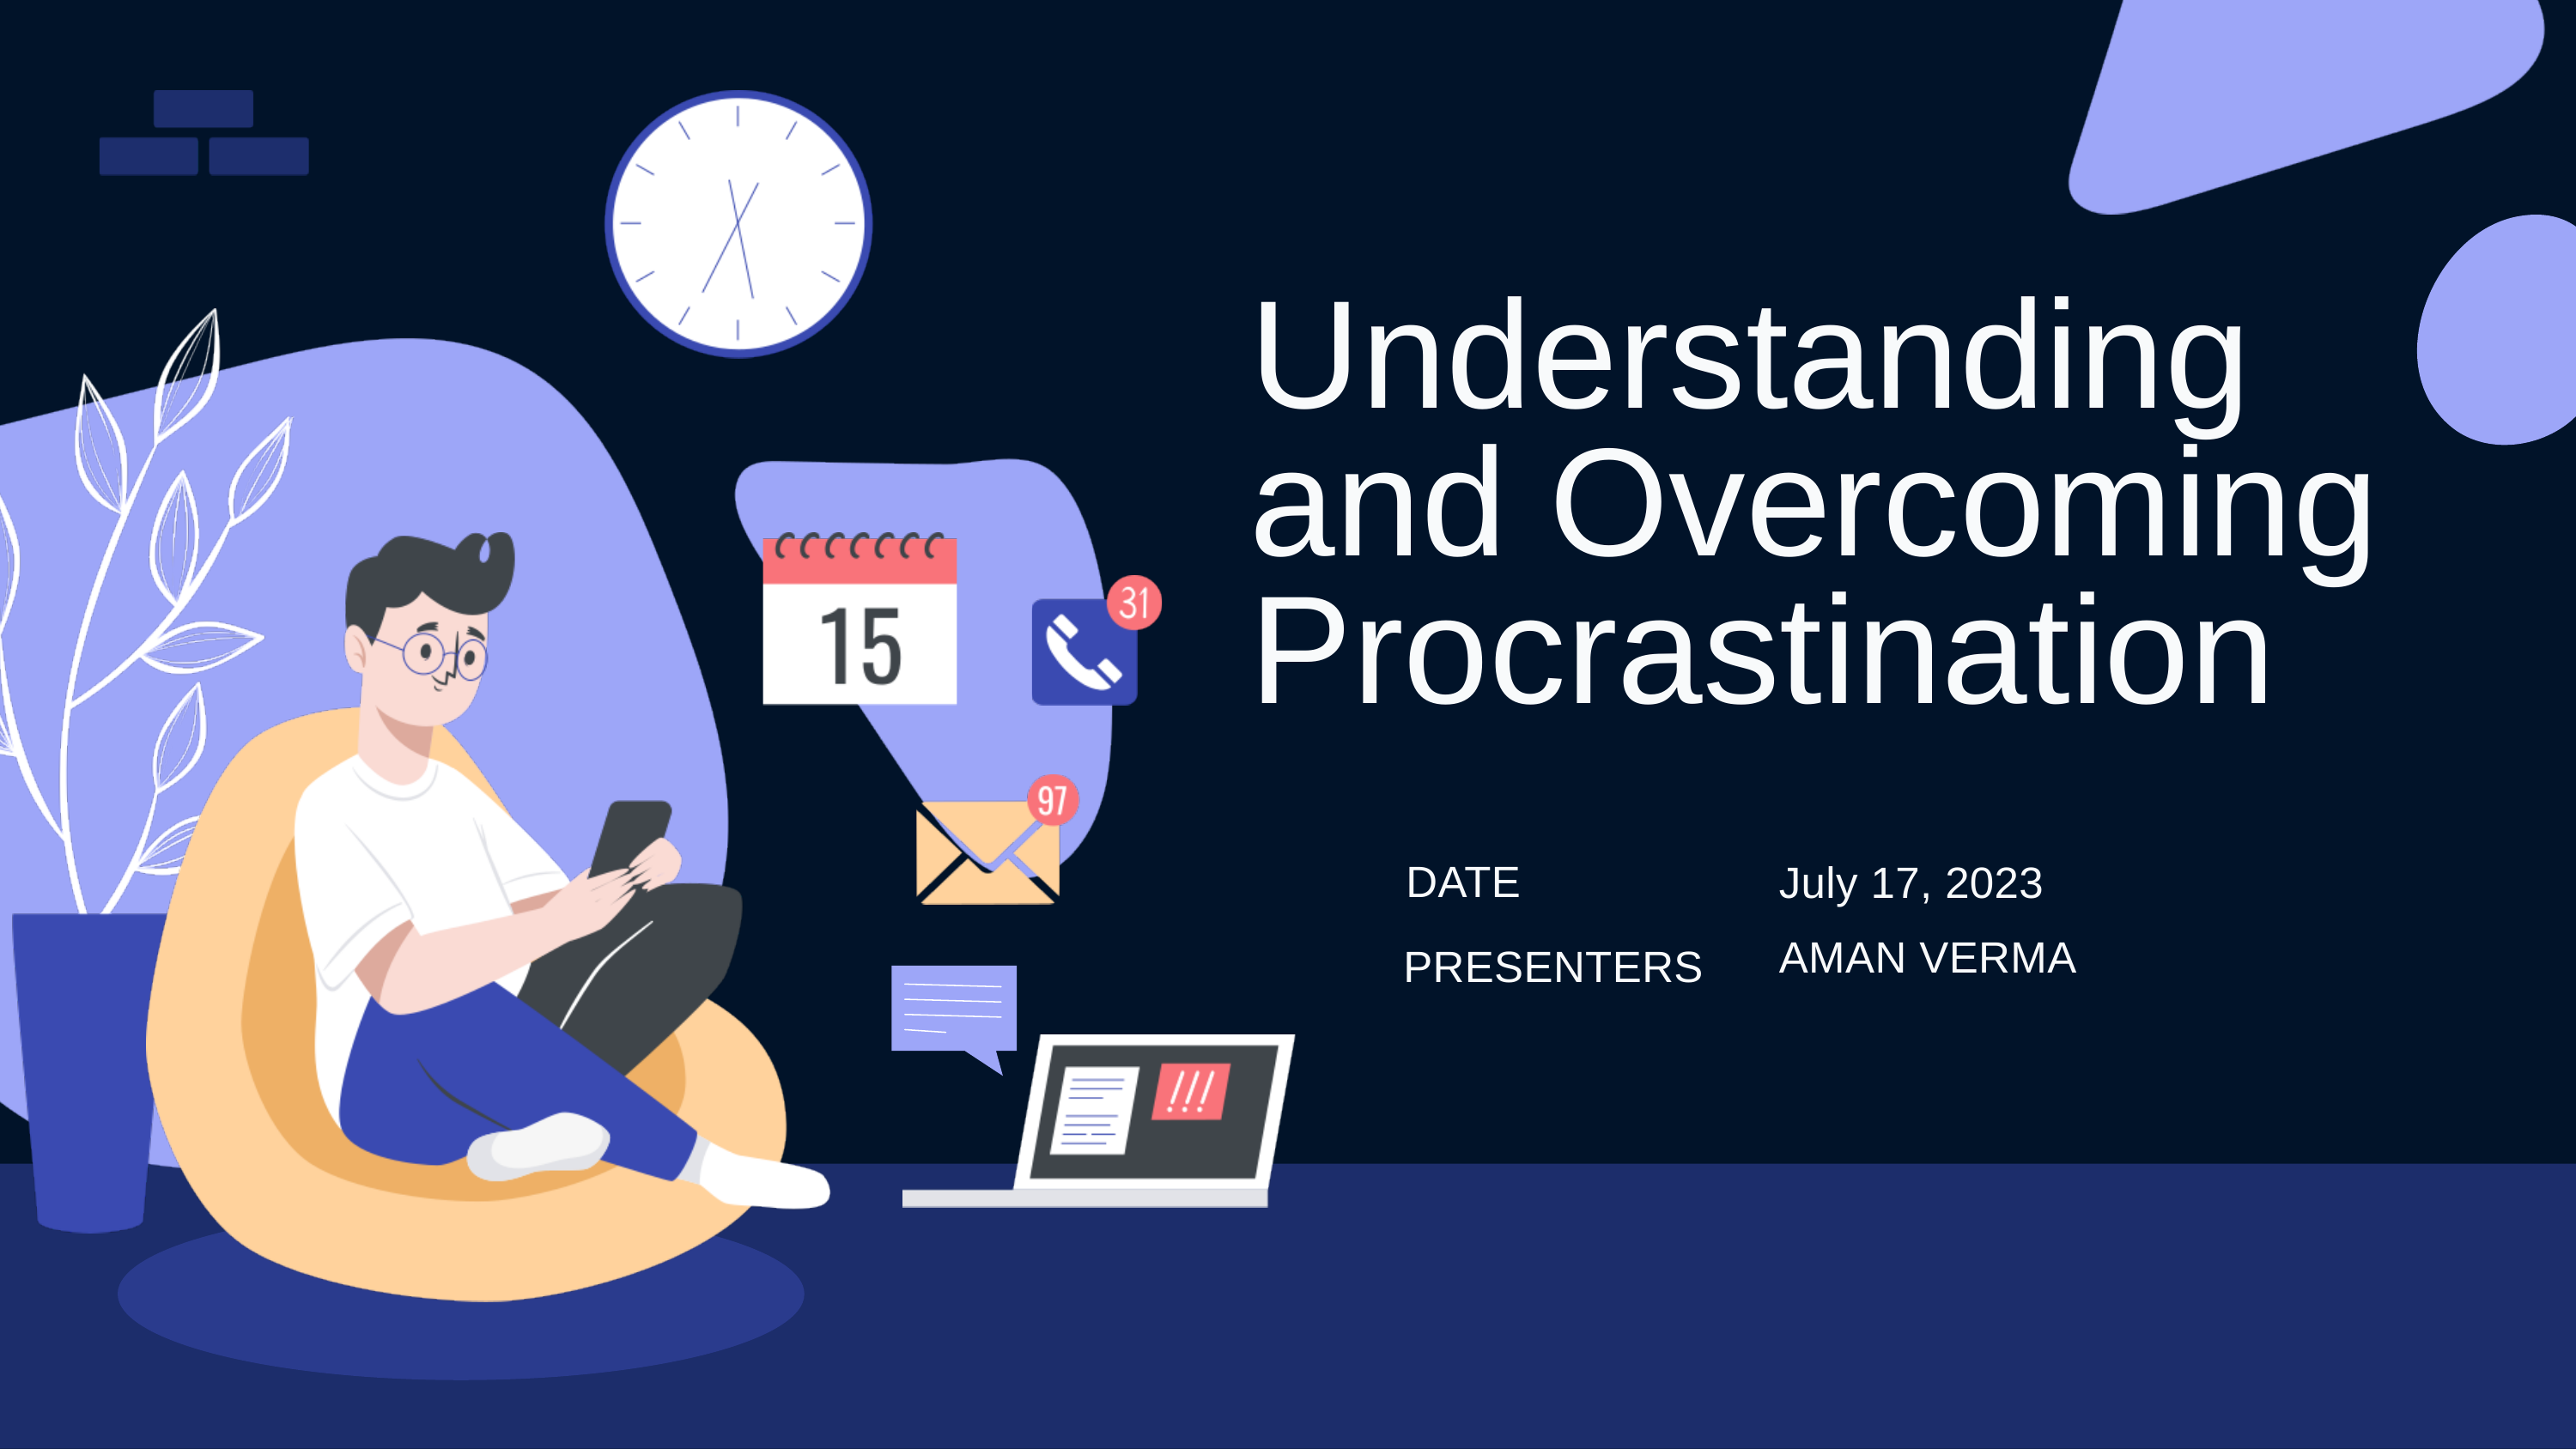

Understanding and Overcoming Procrastination

DATE
July 17, 2023
AMAN VERMA
PRESENTERS